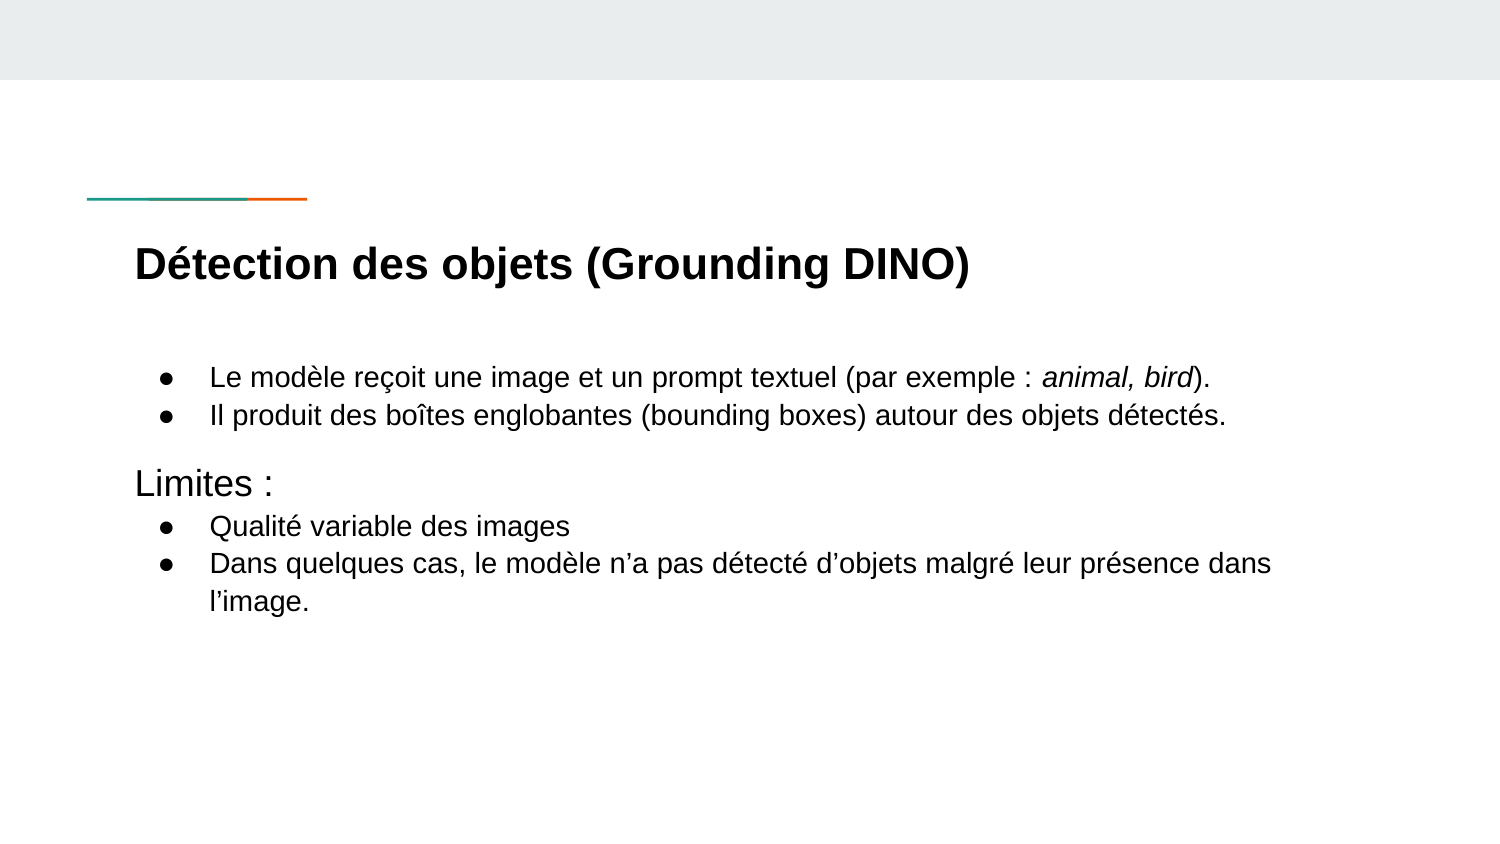

# Détection des objets (Grounding DINO)

Le modèle reçoit une image et un prompt textuel (par exemple : animal, bird).
Il produit des boîtes englobantes (bounding boxes) autour des objets détectés.
Limites :
Qualité variable des images
Dans quelques cas, le modèle n’a pas détecté d’objets malgré leur présence dans l’image.